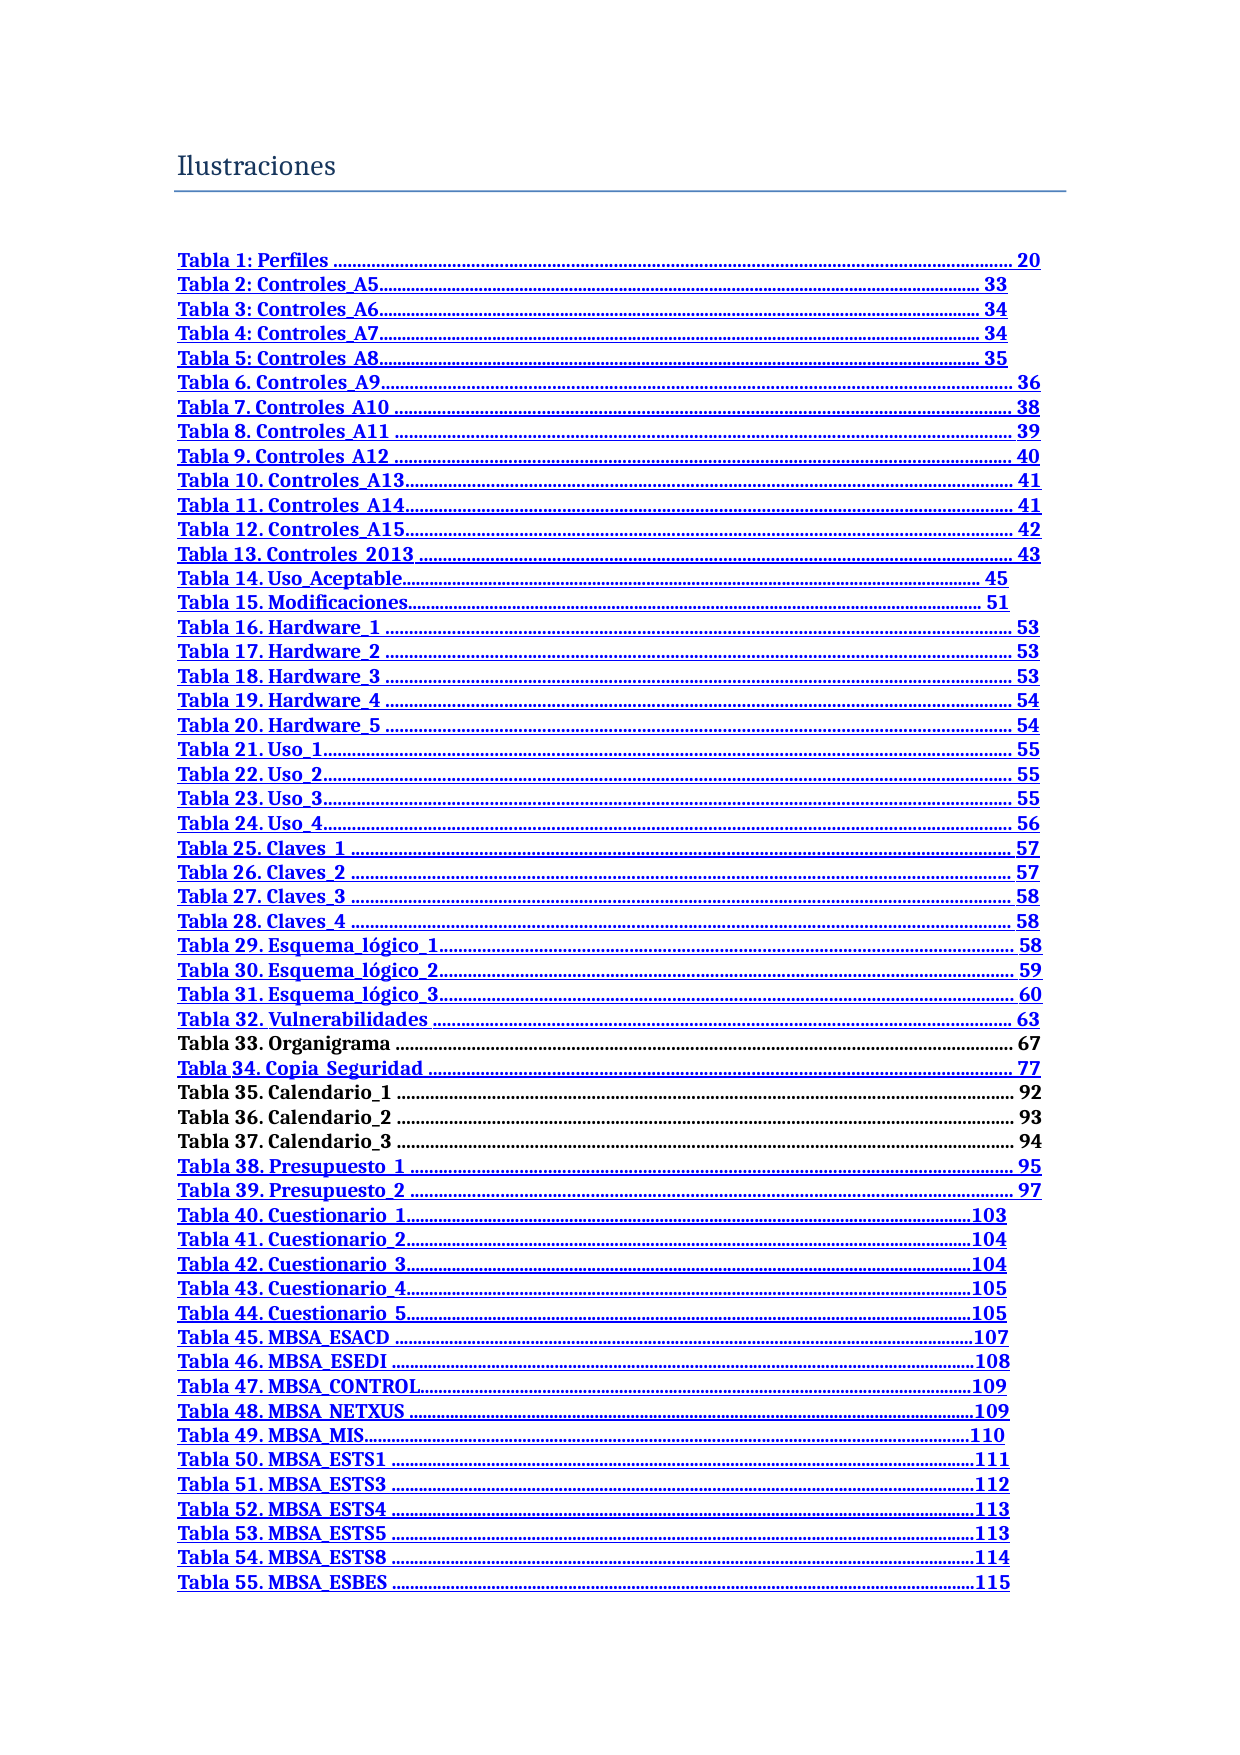

Ilustraciones

Tabla 1: Perfiles ............................................................................................................................................... 20
Tabla 2: Controles_A5..................................................................................................................................... 33
Tabla 3: Controles_A6..................................................................................................................................... 34
Tabla 4: Controles_A7..................................................................................................................................... 34
Tabla 5: Controles_A8..................................................................................................................................... 35
Tabla 6. Controles_A9..................................................................................................................................... 36
Tabla 7. Controles_A10 .................................................................................................................................. 38
Tabla 8. Controles_A11 .................................................................................................................................. 39
Tabla 9. Controles_A12 .................................................................................................................................. 40
Tabla 10. Controles_A13................................................................................................................................ 41
Tabla 11. Controles_A14................................................................................................................................ 41
Tabla 12. Controles_A15................................................................................................................................ 42
Tabla 13. Controles_2013 ............................................................................................................................. 43
Tabla 14. Uso_Aceptable................................................................................................................................ 45
Tabla 15. Modificaciones............................................................................................................................... 51
Tabla 16. Hardware_1 .................................................................................................................................... 53
Tabla 17. Hardware_2 .................................................................................................................................... 53
Tabla 18. Hardware_3 .................................................................................................................................... 53
Tabla 19. Hardware_4 .................................................................................................................................... 54
Tabla 20. Hardware_5 .................................................................................................................................... 54
Tabla 21. Uso_1................................................................................................................................................. 55
Tabla 22. Uso_2................................................................................................................................................. 55
Tabla 23. Uso_3................................................................................................................................................. 55
Tabla 24. Uso_4................................................................................................................................................. 56
Tabla 25. Claves_1 ........................................................................................................................................... 57
Tabla 26. Claves_2 ........................................................................................................................................... 57
Tabla 27. Claves_3 ........................................................................................................................................... 58
Tabla 28. Claves_4 ........................................................................................................................................... 58
Tabla 29. Esquema_lógico_1......................................................................................................................... 58
Tabla 30. Esquema_lógico_2......................................................................................................................... 59
Tabla 31. Esquema_lógico_3......................................................................................................................... 60
Tabla 32. Vulnerabilidades .......................................................................................................................... 63
Tabla 33. Organigrama .................................................................................................................................. 67
Tabla 34. Copia_Seguridad ........................................................................................................................... 77
Tabla 35. Calendario_1 .................................................................................................................................. 92
Tabla 36. Calendario_2 .................................................................................................................................. 93
Tabla 37. Calendario_3 .................................................................................................................................. 94
Tabla 38. Presupuesto_1 ............................................................................................................................... 95
Tabla 39. Presupuesto_2 ............................................................................................................................... 97
Tabla 40. Cuestionario_1.............................................................................................................................103
Tabla 41. Cuestionario_2.............................................................................................................................104
Tabla 42. Cuestionario_3.............................................................................................................................104
Tabla 43. Cuestionario_4.............................................................................................................................105
Tabla 44. Cuestionario_5.............................................................................................................................105
Tabla 45. MBSA_ESACD ................................................................................................................................107
Tabla 46. MBSA_ESEDI .................................................................................................................................108
Tabla 47. MBSA_CONTROL..........................................................................................................................109
Tabla 48. MBSA_NETXUS .............................................................................................................................109
Tabla 49. MBSA_MIS......................................................................................................................................110
Tabla 50. MBSA_ESTS1 .................................................................................................................................111
Tabla 51. MBSA_ESTS3 .................................................................................................................................112
Tabla 52. MBSA_ESTS4 .................................................................................................................................113
Tabla 53. MBSA_ESTS5 .................................................................................................................................113
Tabla 54. MBSA_ESTS8 .................................................................................................................................114
Tabla 55. MBSA_ESBES .................................................................................................................................115